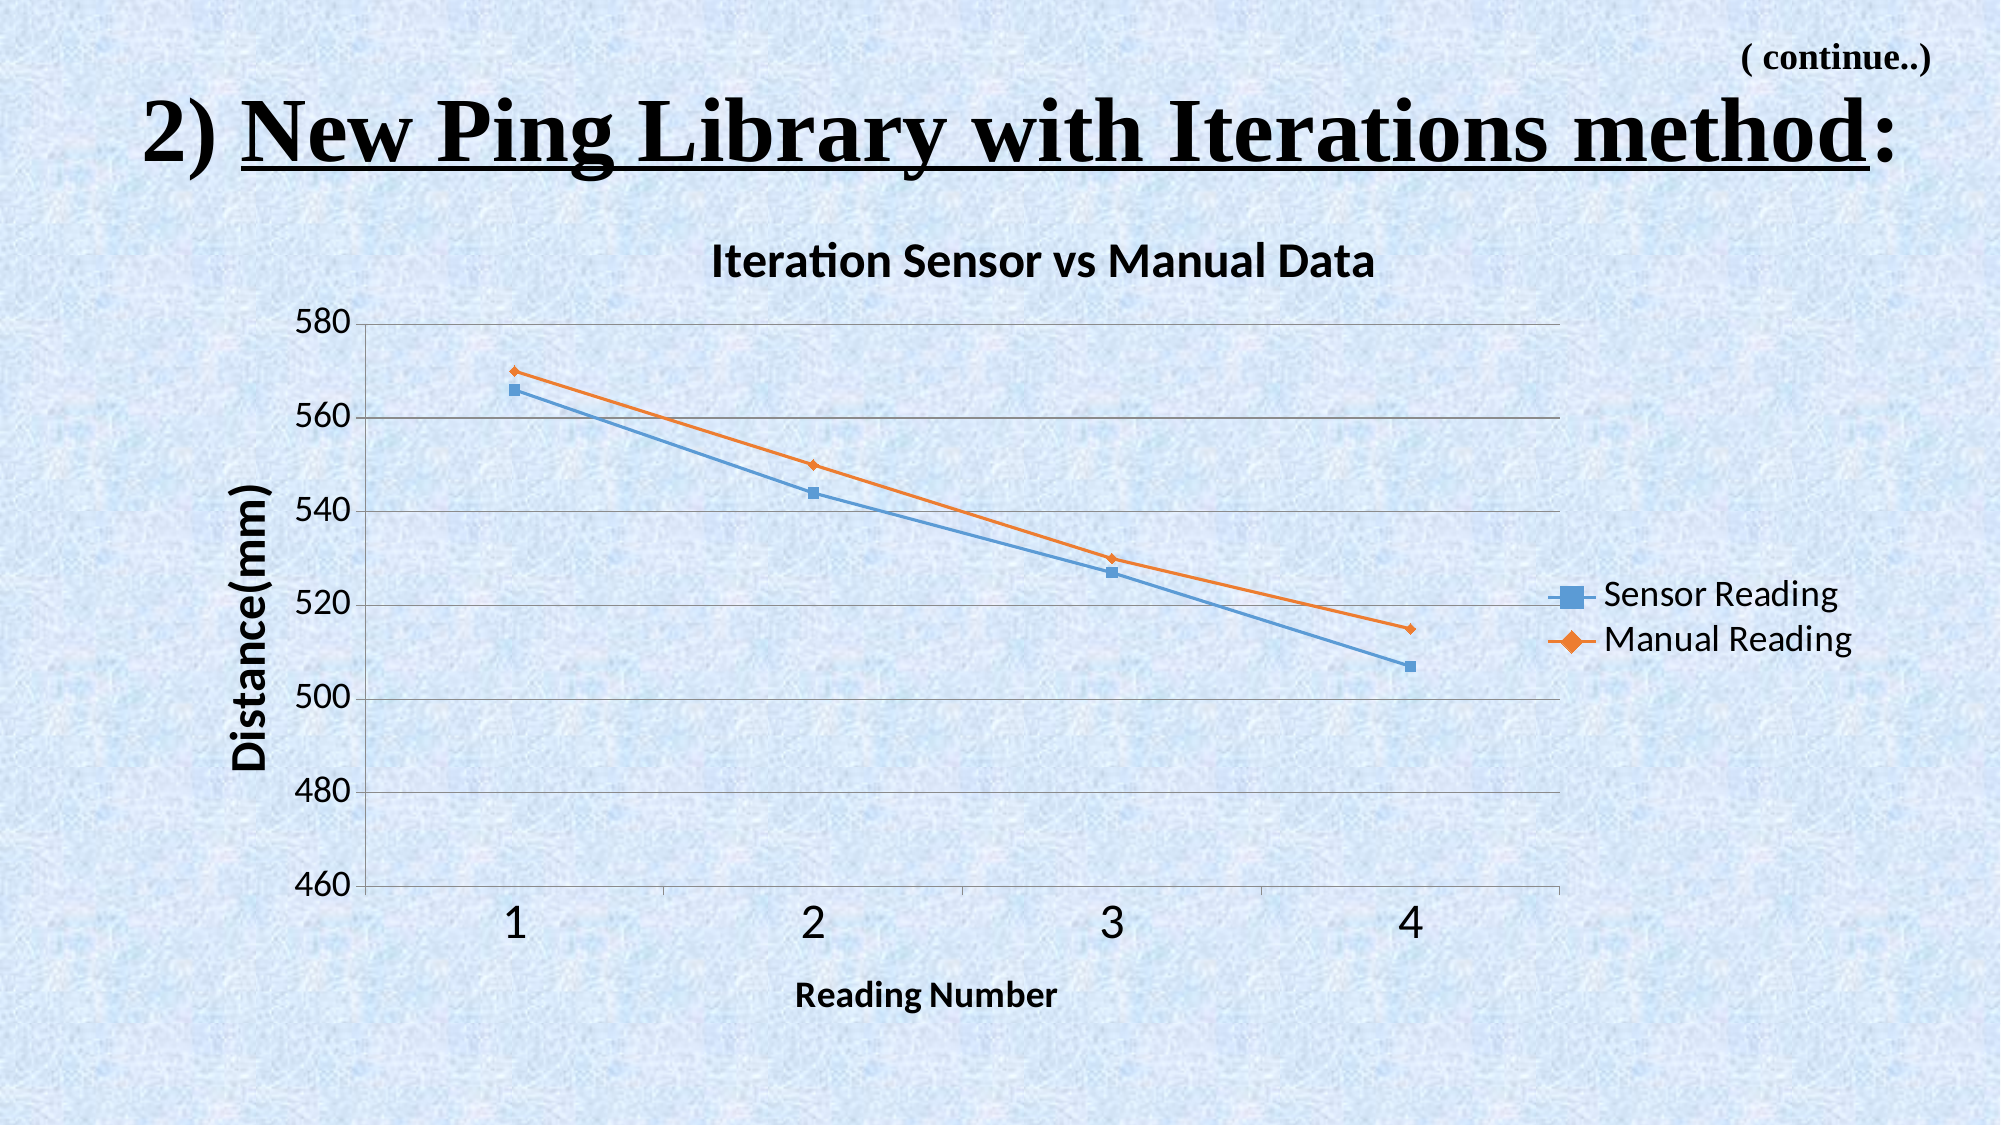

( continue..)
 2) New Ping Library with Iterations method:

### Chart: Iteration Sensor vs Manual Data

| Category | Sensor Reading | Manual Reading | Column1 |
|---|---|---|---|
| 1 | 566.0 | 570.0 | None |
| 2 | 544.0 | 550.0 | None |
| 3 | 527.0 | 530.0 | None |
| 4 | 507.0 | 515.0 | None |